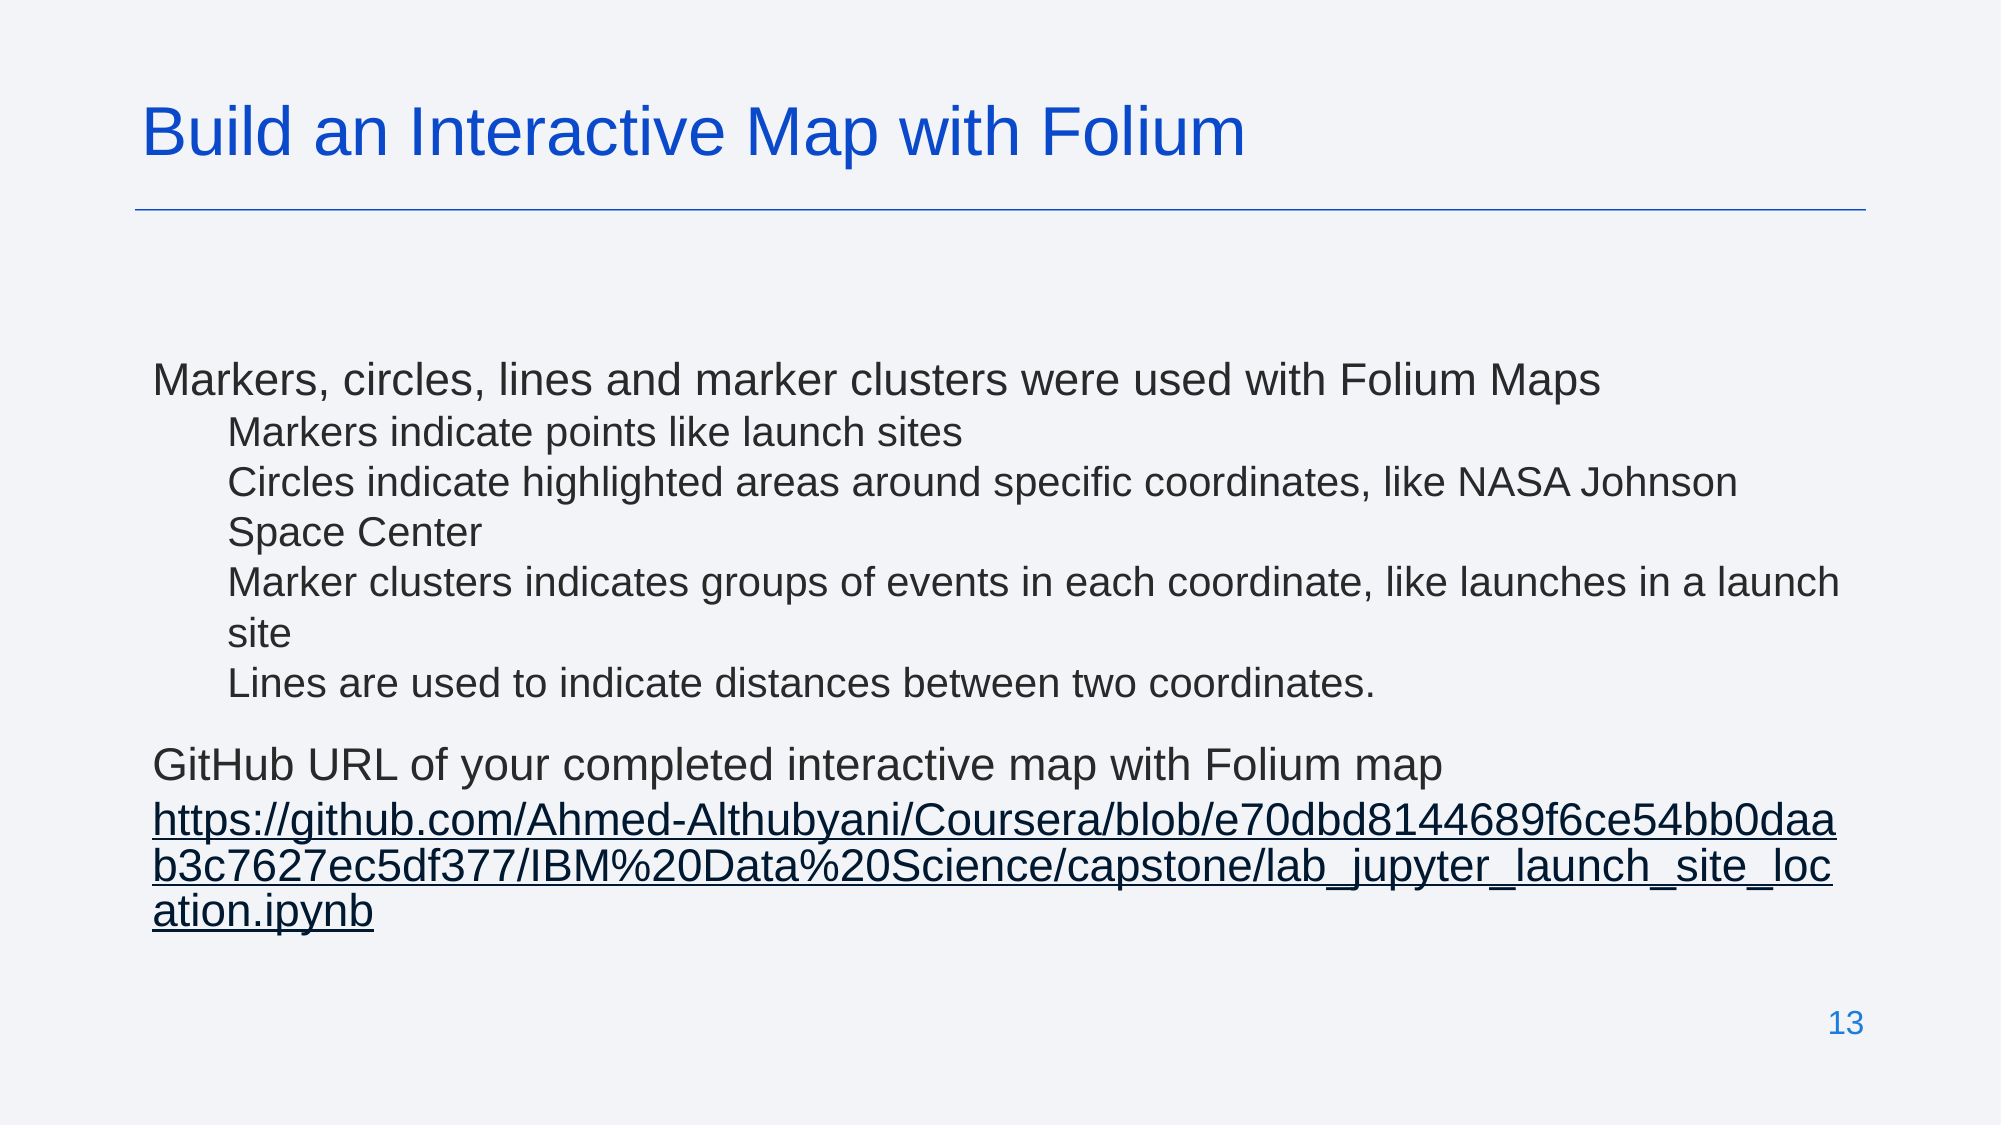

Build an Interactive Map with Folium

Markers, circles, lines and marker clusters were used with Folium Maps
Markers indicate points like launch sites
Circles indicate highlighted areas around specific coordinates, like NASA Johnson Space Center
Marker clusters indicates groups of events in each coordinate, like launches in a launch site
Lines are used to indicate distances between two coordinates.
GitHub URL of your completed interactive map with Folium map https://github.com/Ahmed-Althubyani/Coursera/blob/e70dbd8144689f6ce54bb0daab3c7627ec5df377/IBM%20Data%20Science/capstone/lab_jupyter_launch_site_location.ipynb

13